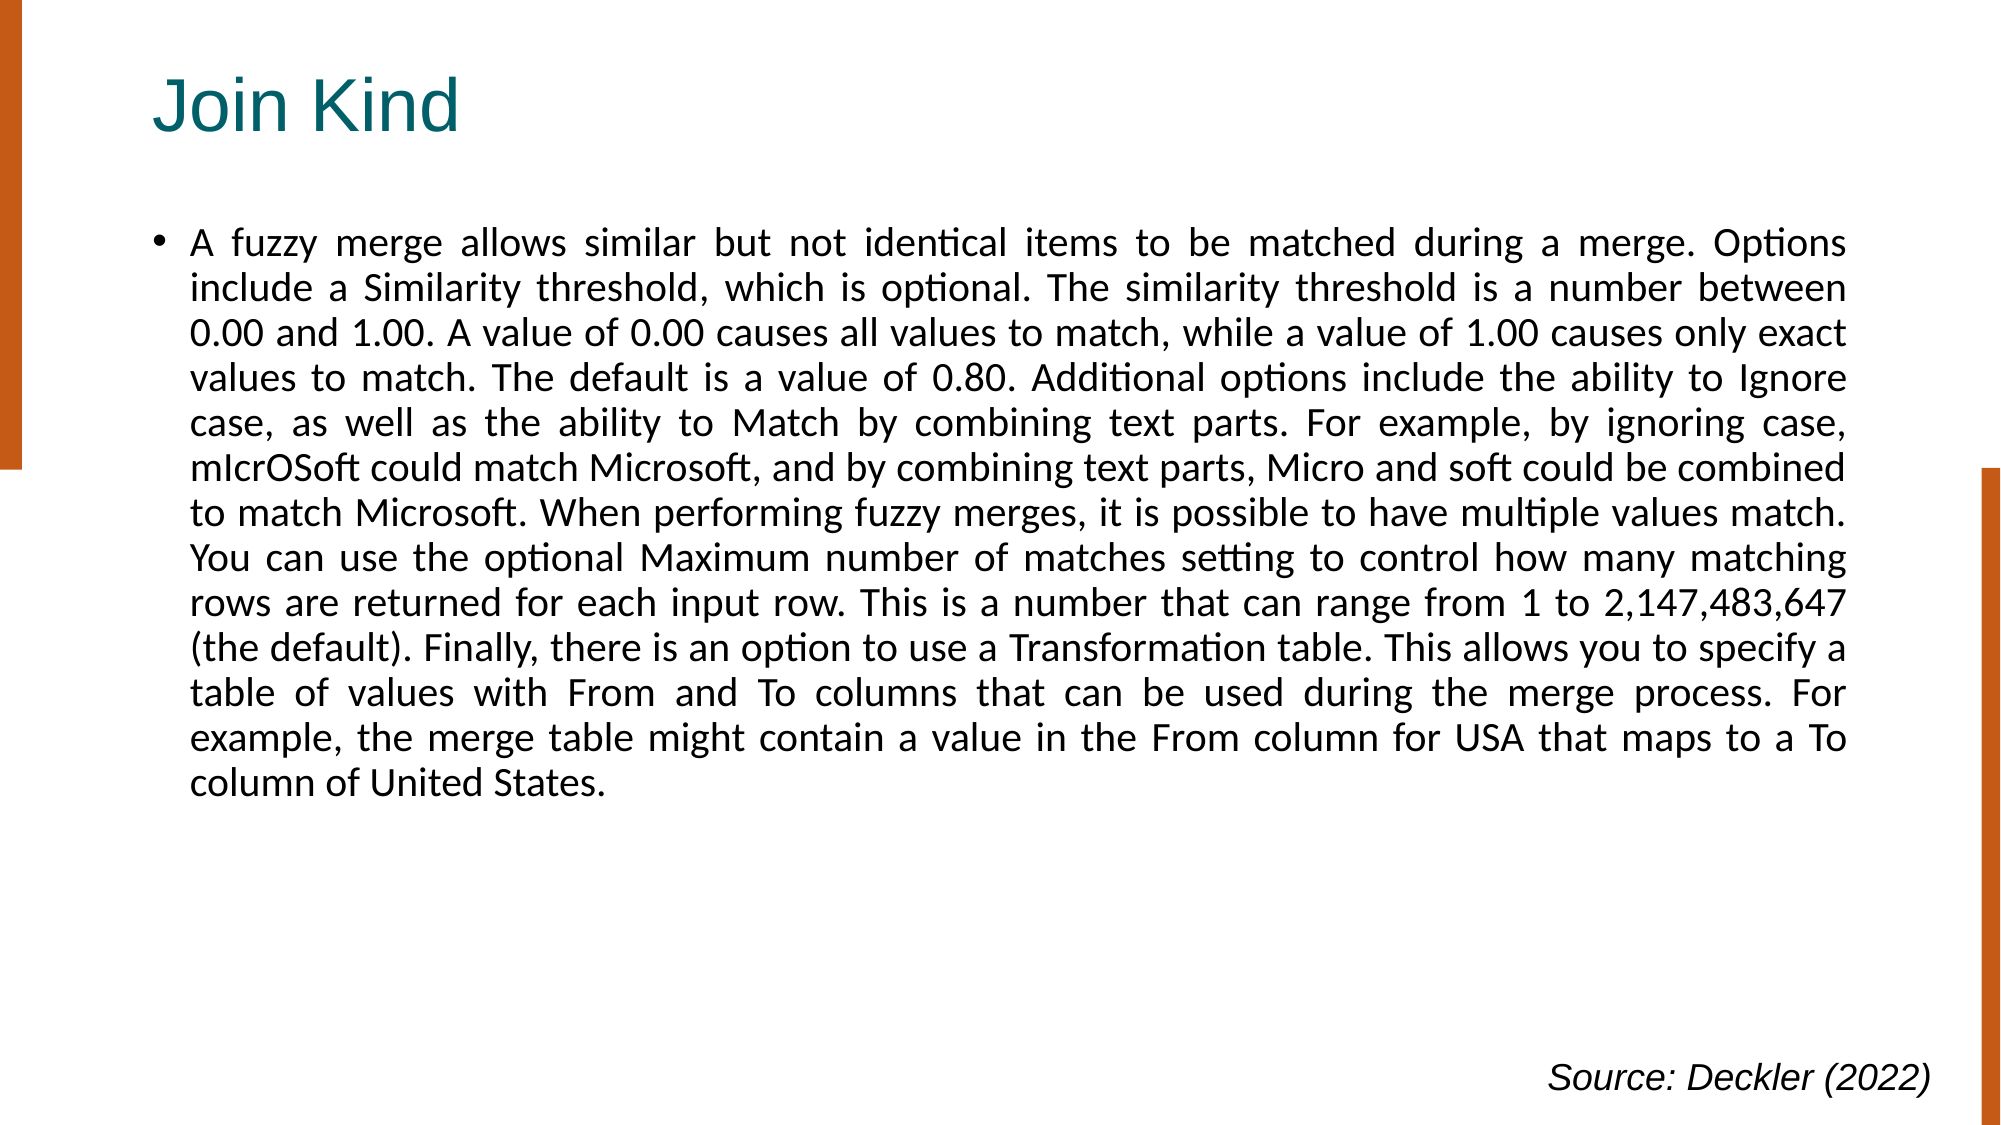

# Join Kind
A fuzzy merge allows similar but not identical items to be matched during a merge. Options include a Similarity threshold, which is optional. The similarity threshold is a number between 0.00 and 1.00. A value of 0.00 causes all values to match, while a value of 1.00 causes only exact values to match. The default is a value of 0.80. Additional options include the ability to Ignore case, as well as the ability to Match by combining text parts. For example, by ignoring case, mIcrOSoft could match Microsoft, and by combining text parts, Micro and soft could be combined to match Microsoft. When performing fuzzy merges, it is possible to have multiple values match. You can use the optional Maximum number of matches setting to control how many matching rows are returned for each input row. This is a number that can range from 1 to 2,147,483,647 (the default). Finally, there is an option to use a Transformation table. This allows you to specify a table of values with From and To columns that can be used during the merge process. For example, the merge table might contain a value in the From column for USA that maps to a To column of United States.
Source: Deckler (2022)